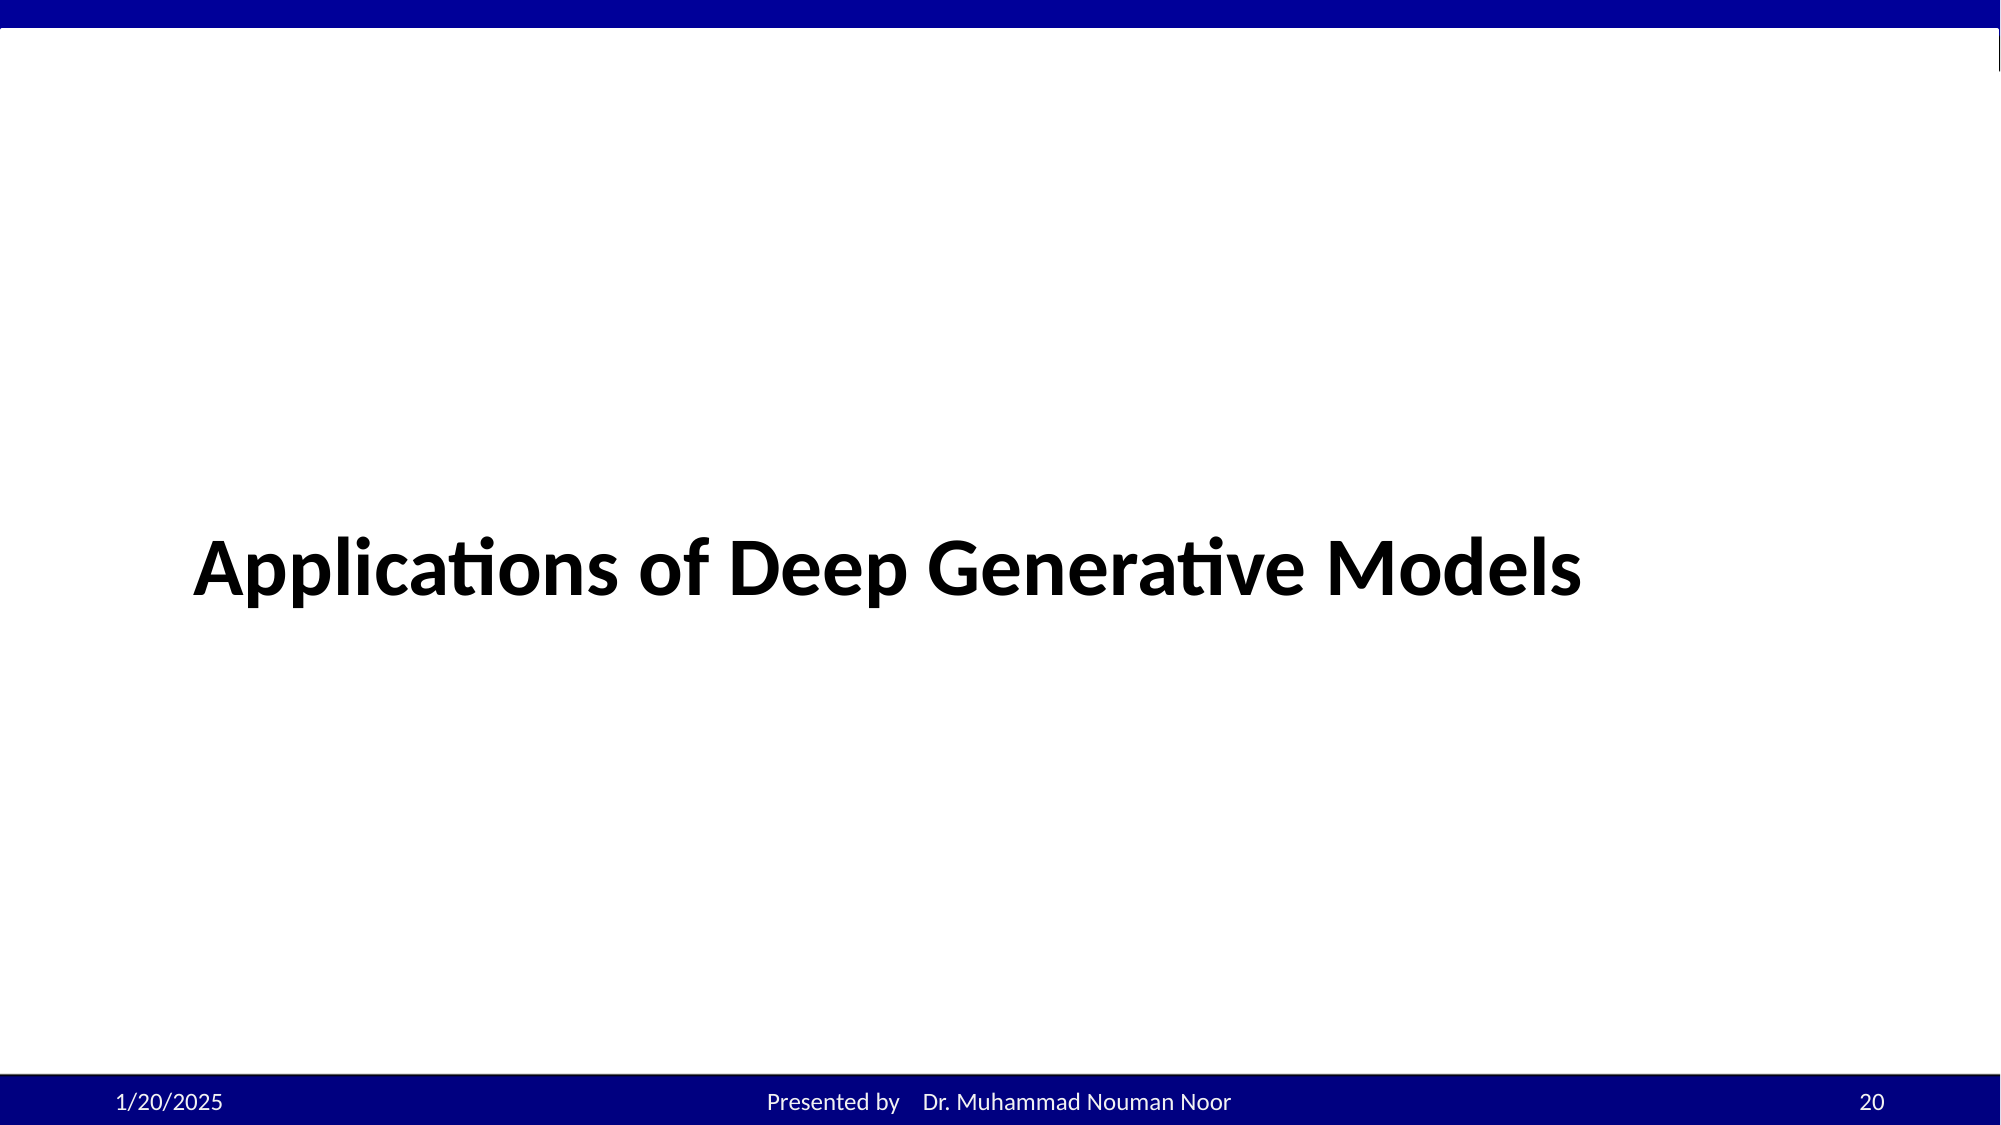

Applications of Deep Generative Models
1/20/2025
Presented by    Dr. Muhammad Nouman Noor
20